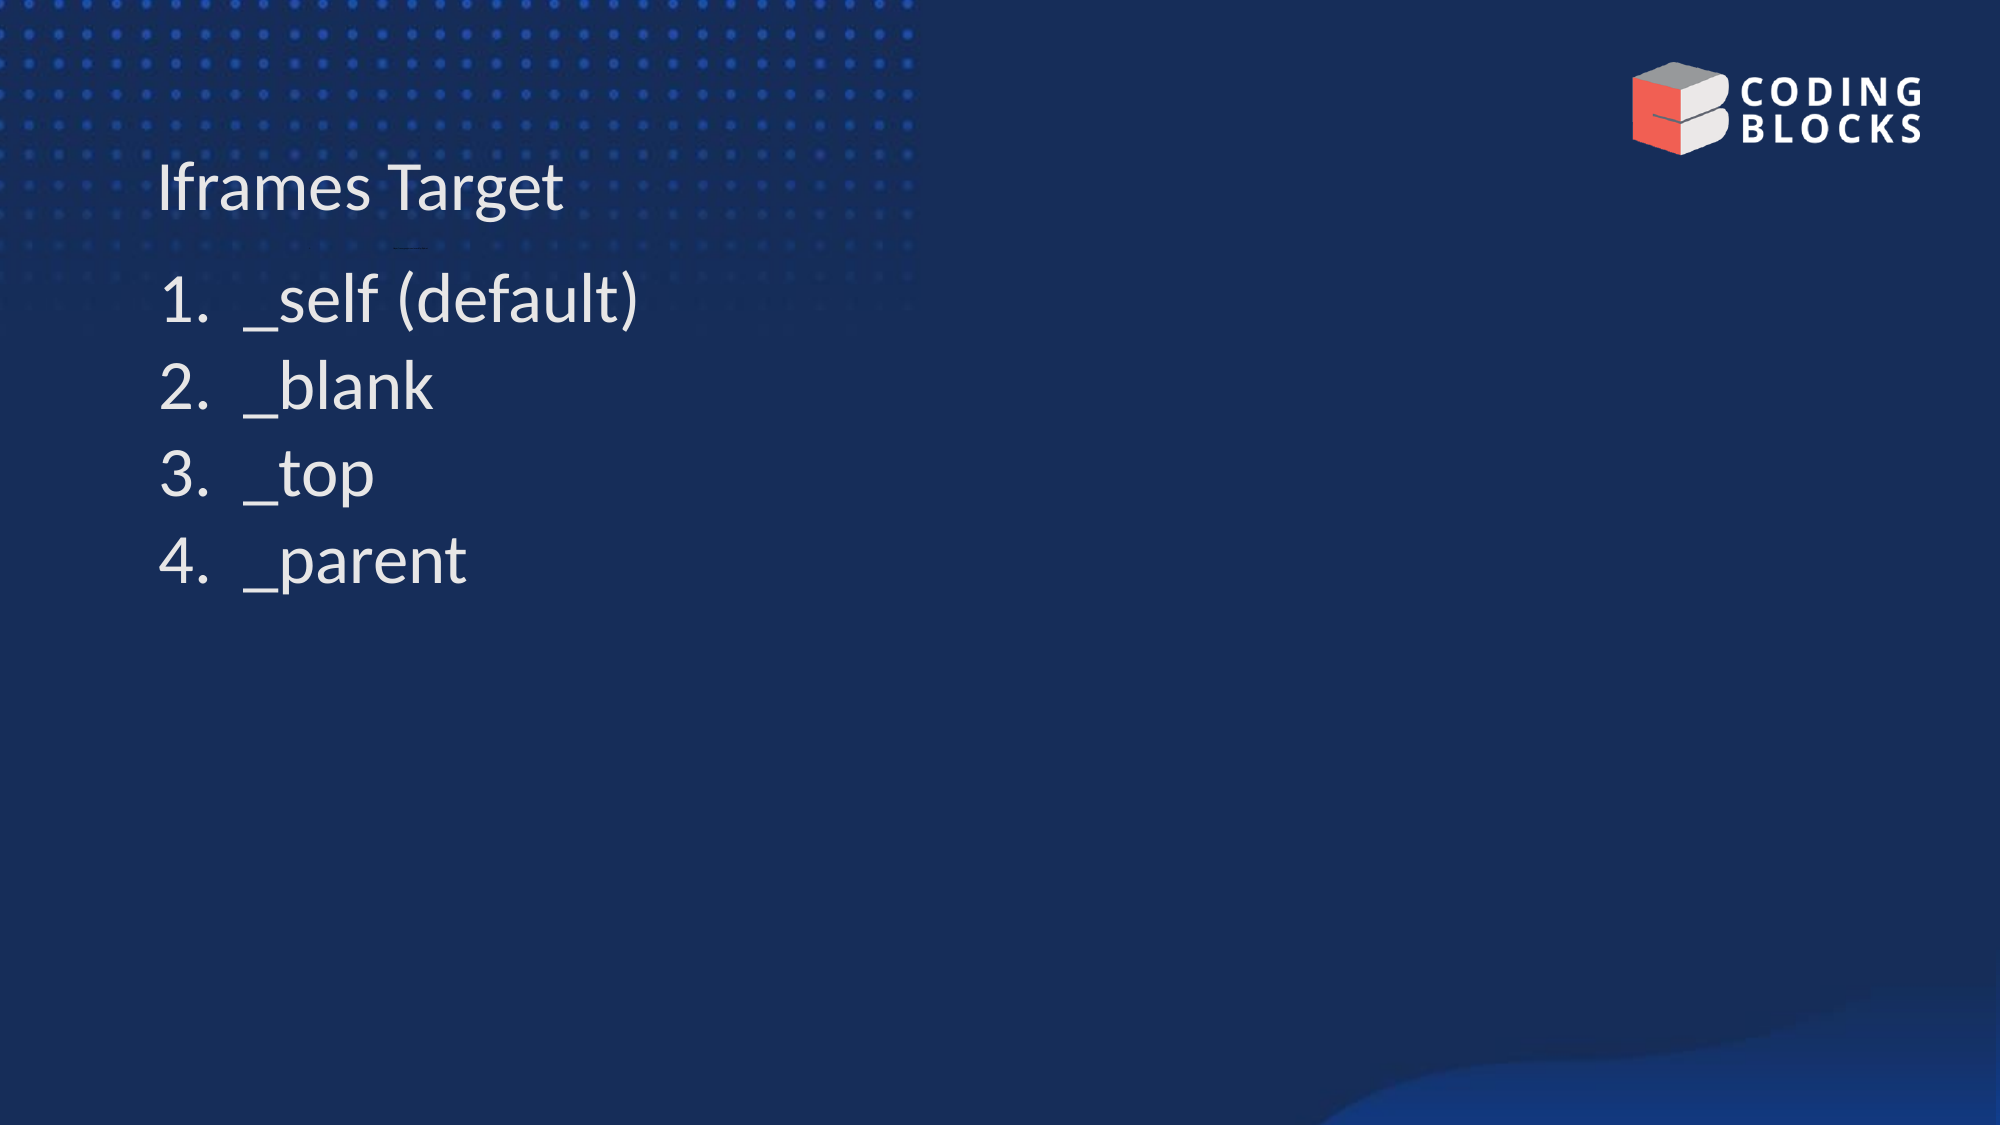

# Iframes Target
https://www.google.com/search?q=flipkart
_self (default)
_blank
_top
_parent